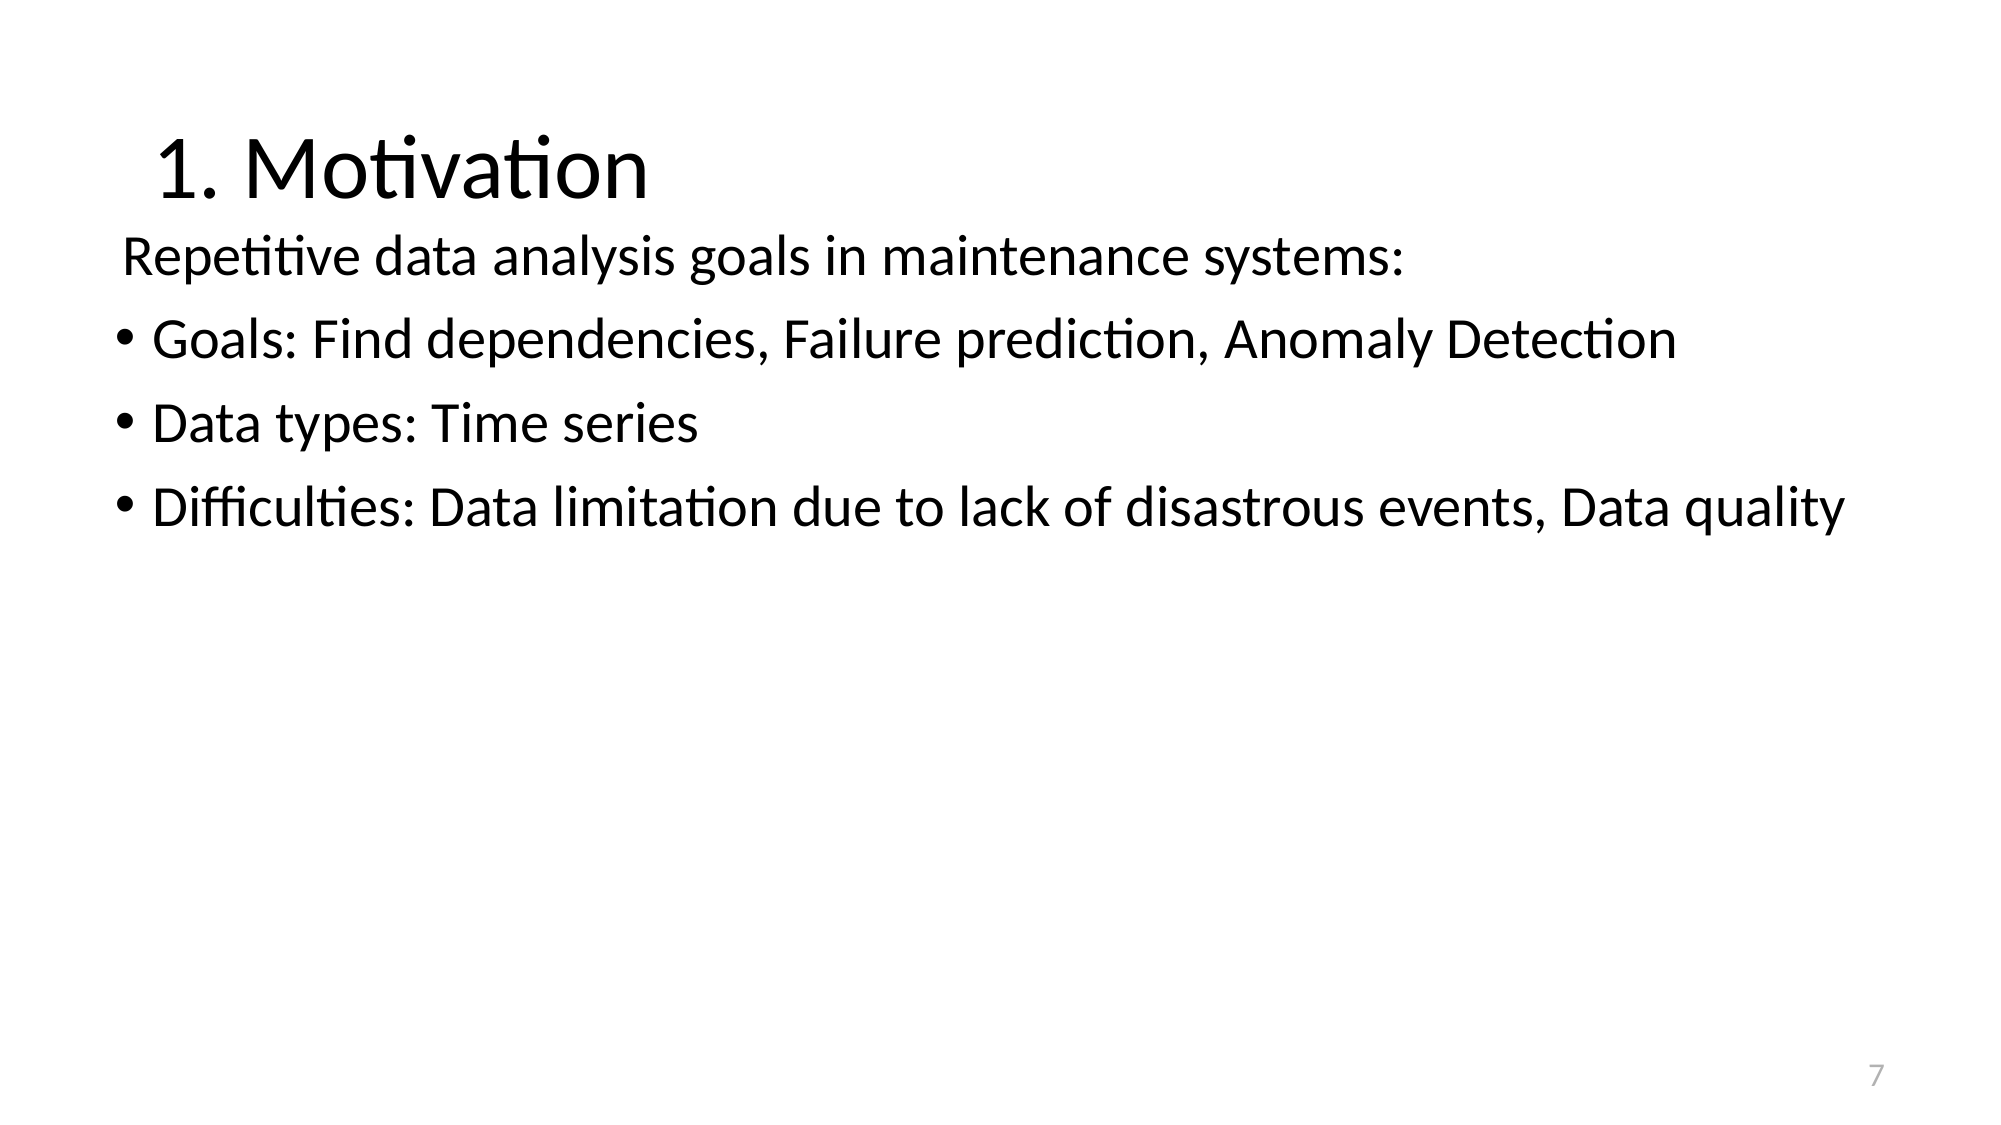

# 1. Motivation
Repetitive data analysis goals in maintenance systems:
Goals: Find dependencies, Failure prediction, Anomaly Detection
Data types: Time series
Difficulties: Data limitation due to lack of disastrous events, Data quality

7